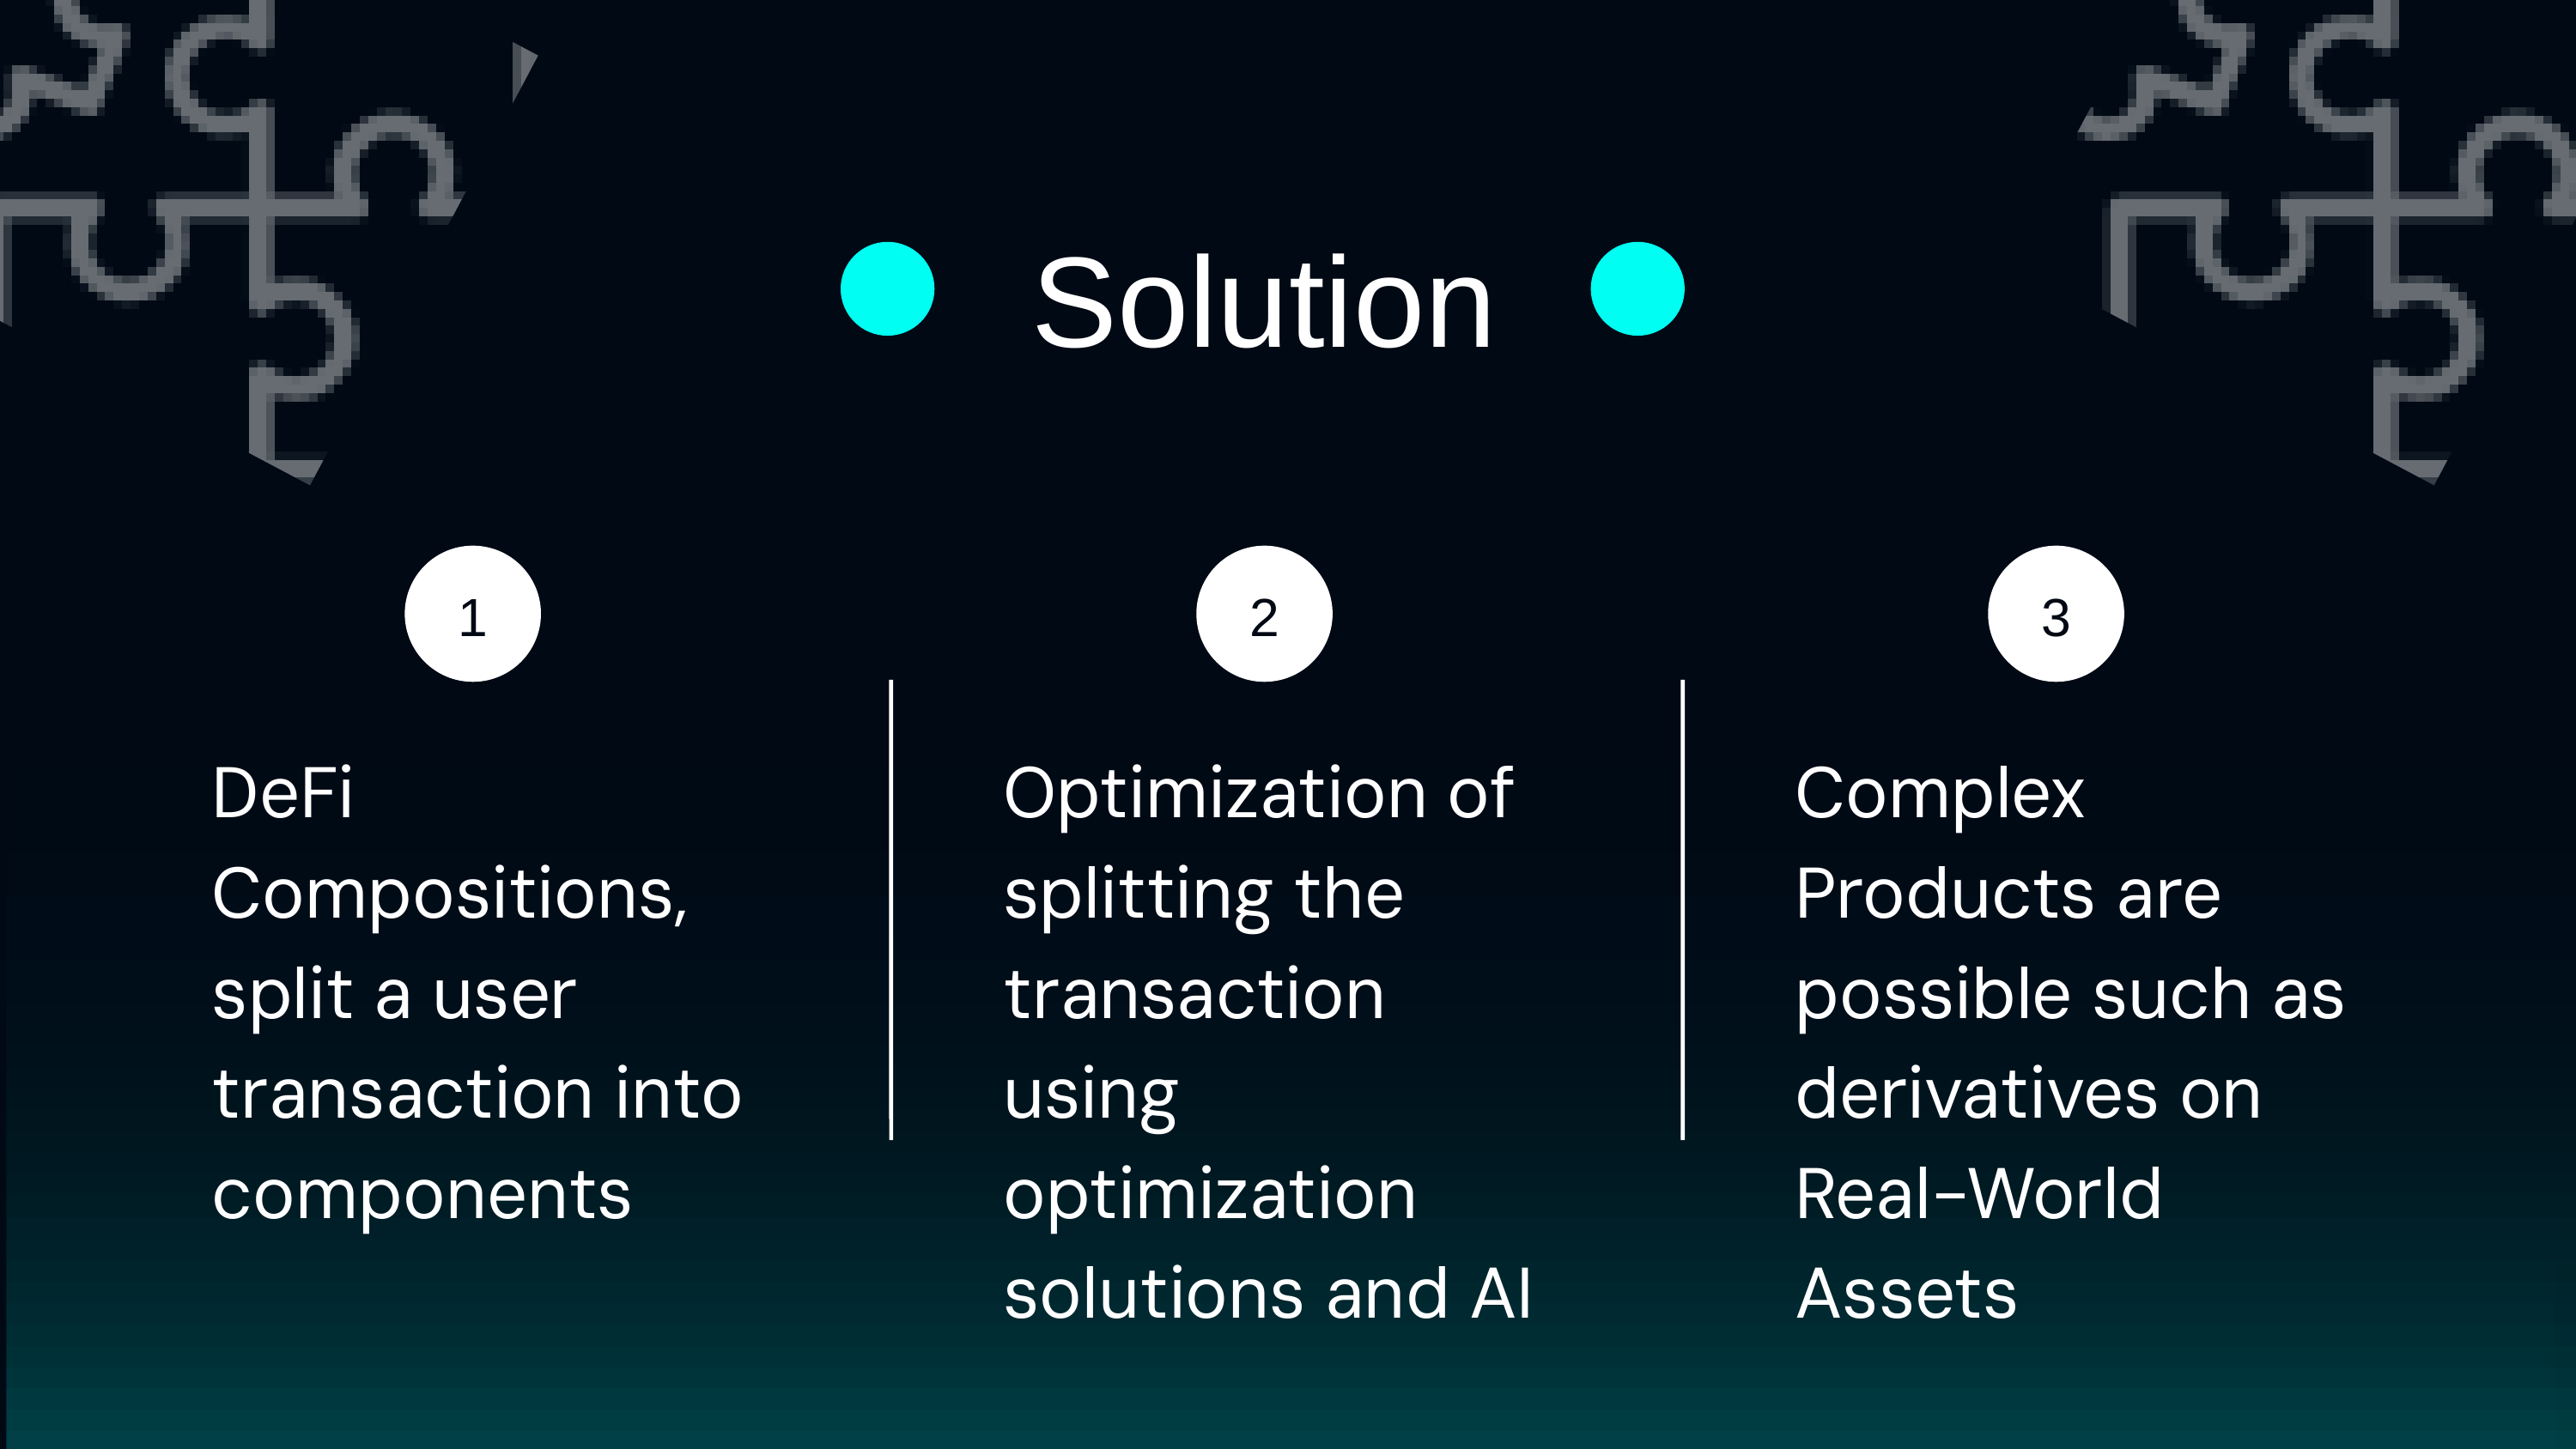

Solution

1
2
3
DeFi Compositions, split a user transaction into components
Optimization of splitting the transaction using  optimization solutions and AI
Complex Products are possible such as derivatives on Real-World Assets